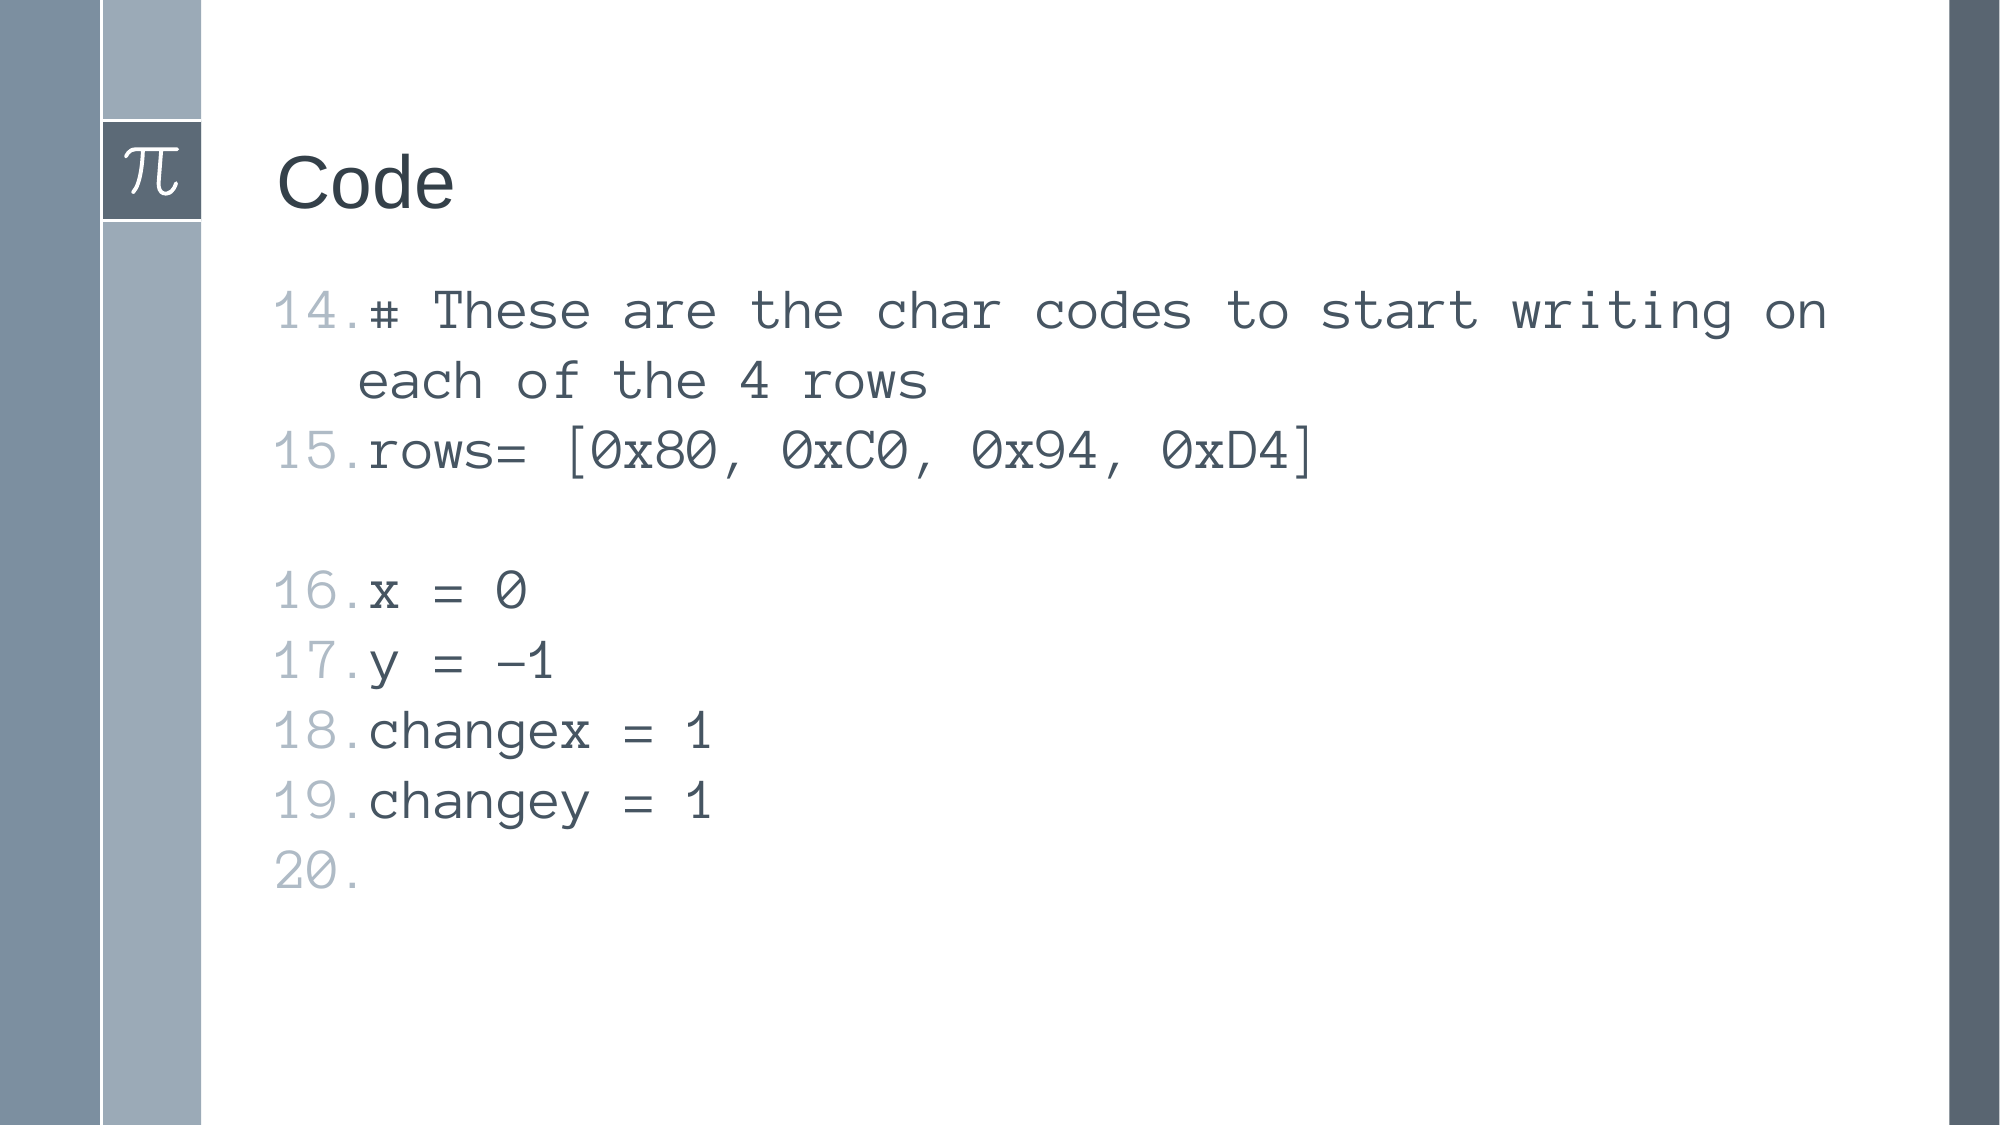

# Code
# These are the char codes to start writing on each of the 4 rows
rows= [0x80, 0xC0, 0x94, 0xD4]

x = 0
y = -1
changex = 1
changey = 1